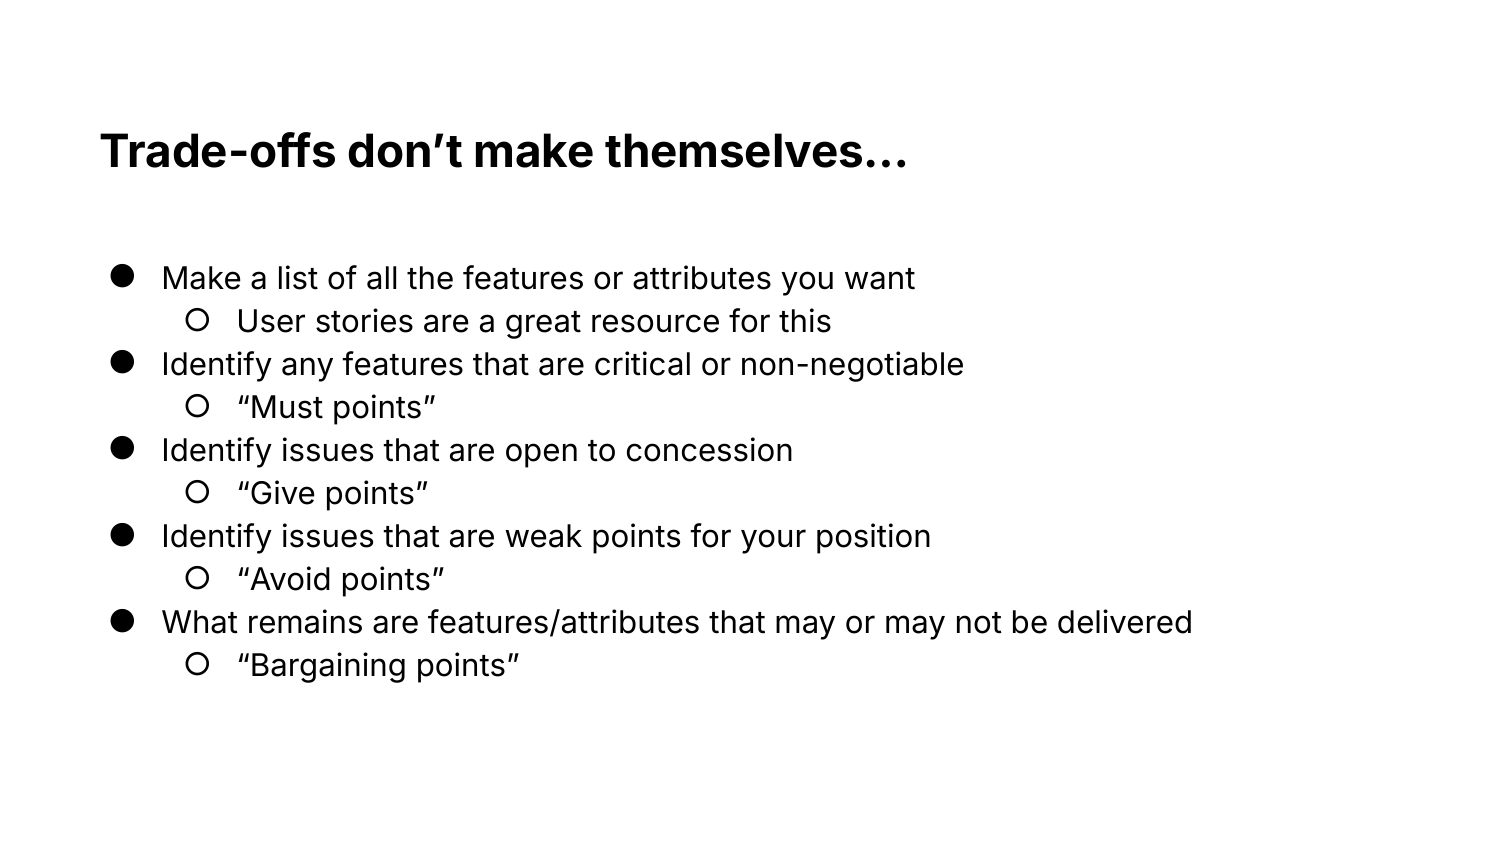

Trade-offs don’t make themselves…
Make a list of all the features or attributes you want
User stories are a great resource for this
Identify any features that are critical or non-negotiable
“Must points”
Identify issues that are open to concession
“Give points”
Identify issues that are weak points for your position
“Avoid points”
What remains are features/attributes that may or may not be delivered
“Bargaining points”